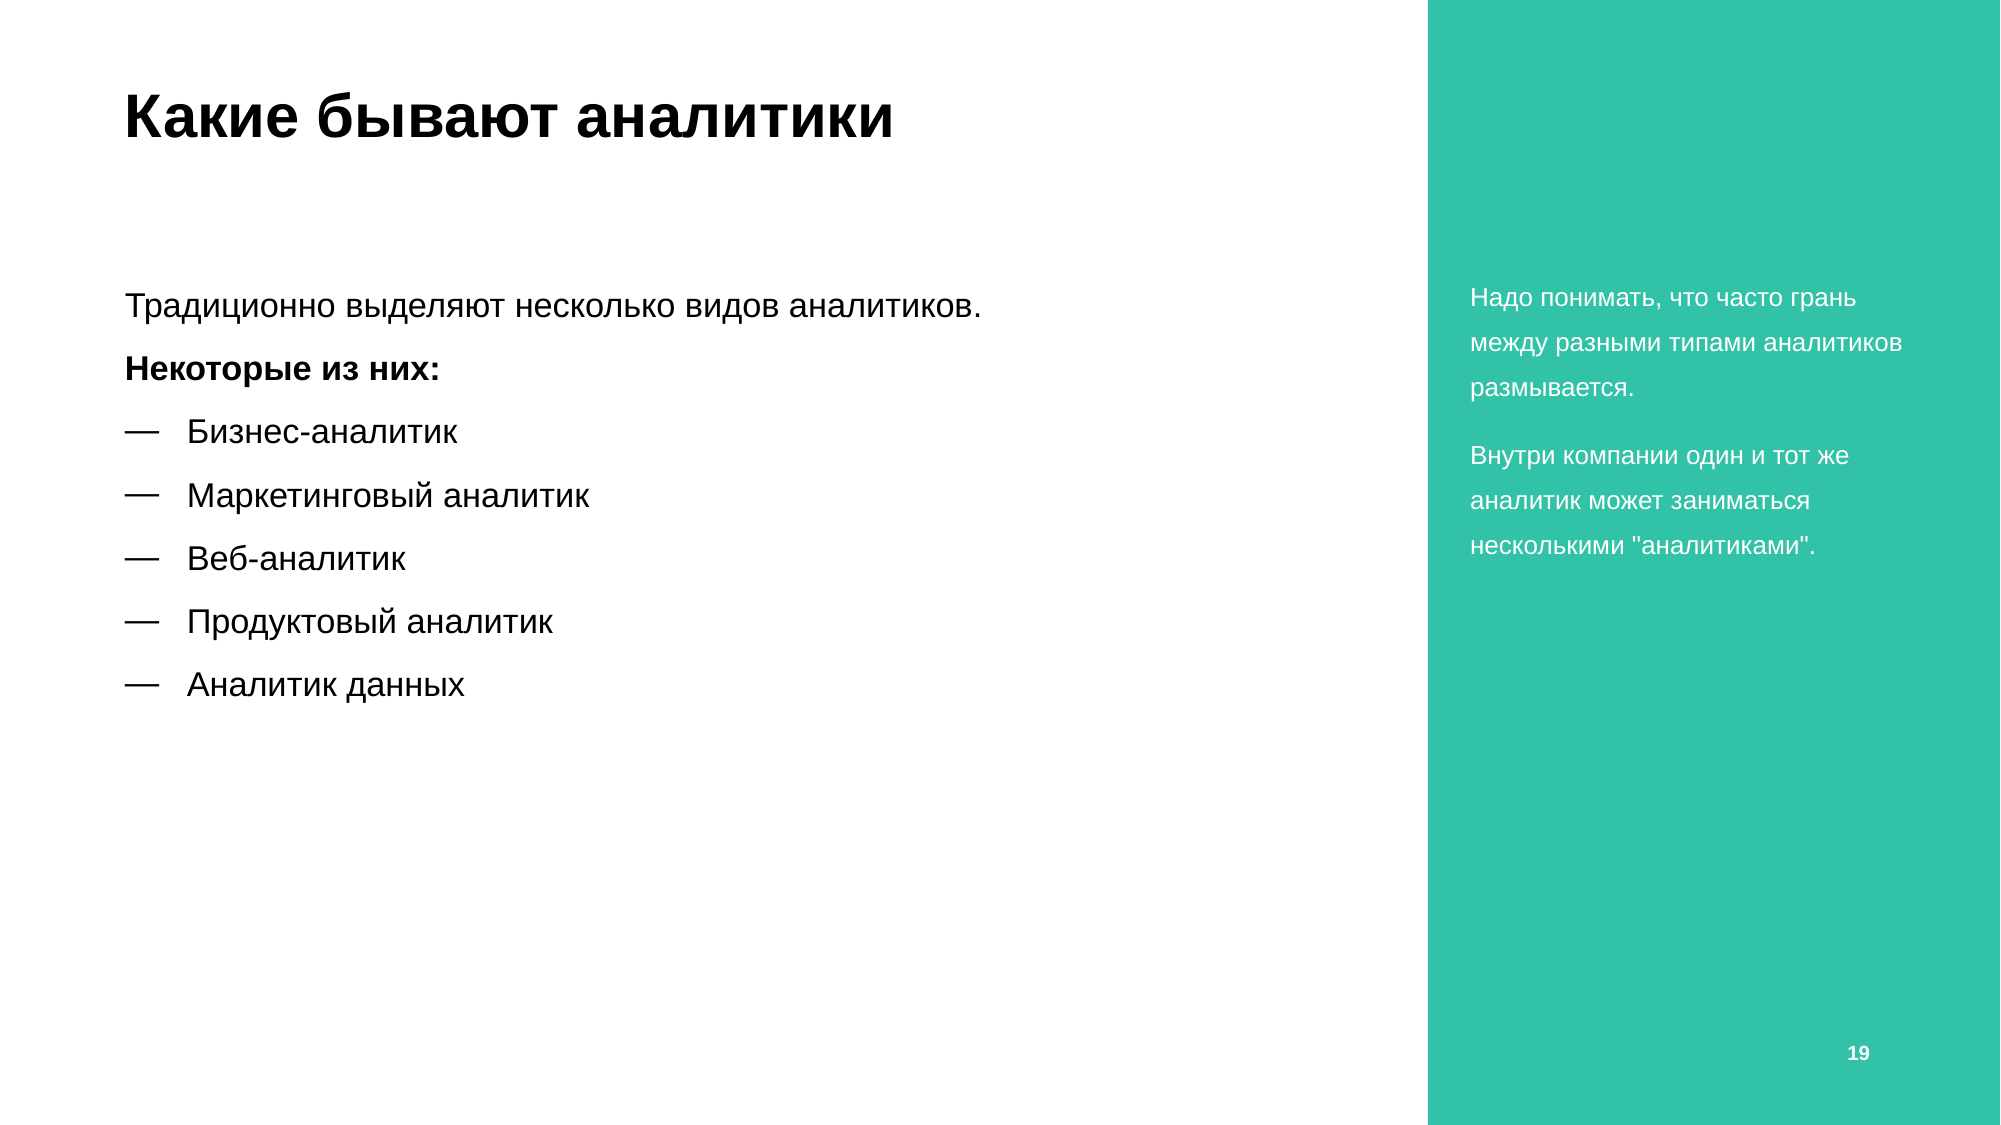

# Какие бывают аналитики
Надо понимать, что часто грань между разными типами аналитиков размывается.
Внутри компании один и тот же аналитик может заниматься несколькими "аналитиками".

Традиционно выделяют несколько видов аналитиков.
Некоторые из них:
Бизнес-аналитик
Маркетинговый аналитик
Веб-аналитик
Продуктовый аналитик
Аналитик данных

19